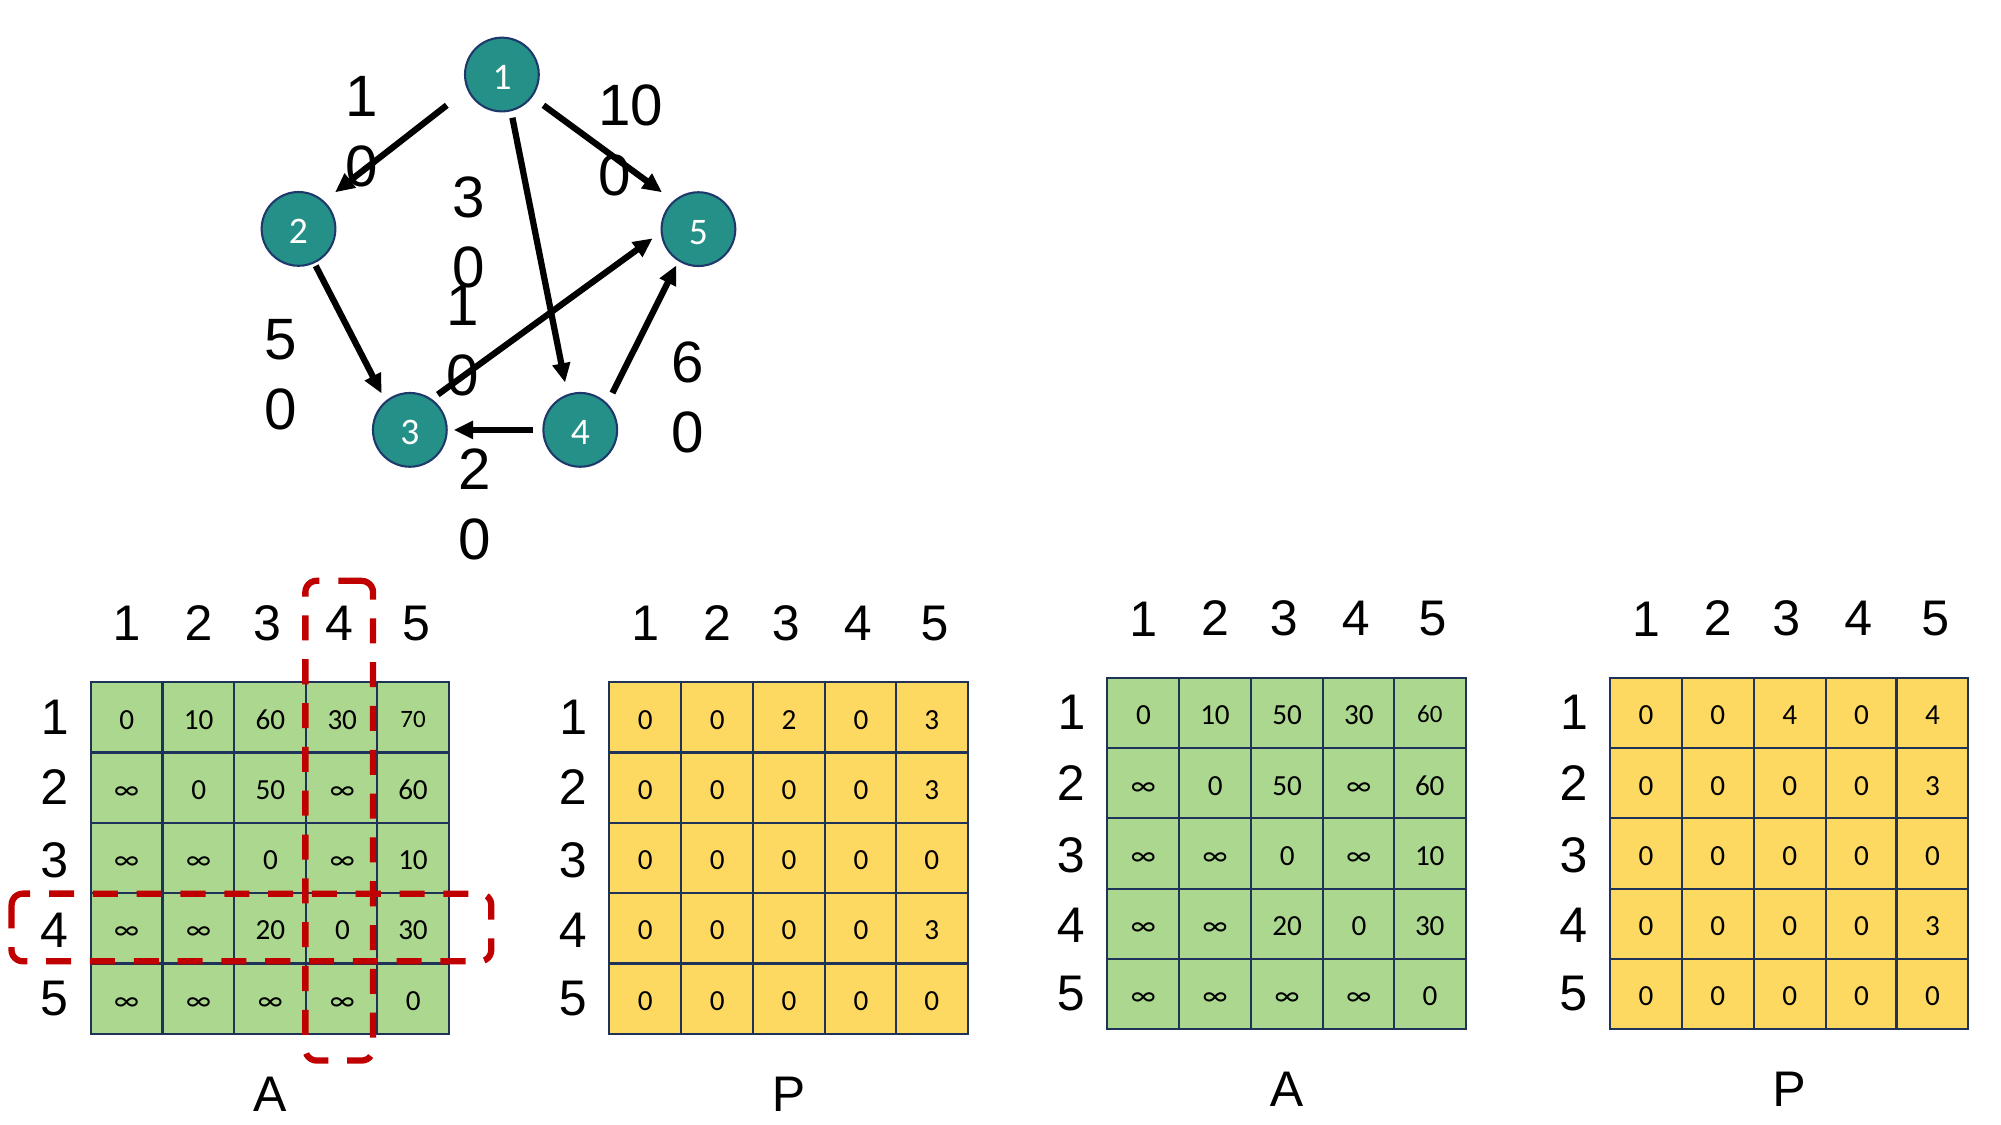

1
10
100
30
2
5
10
50
60
3
4
20
4
5
4
5
3
3
2
2
1
1
4
5
4
5
3
3
2
2
1
1
4
5
4
5
3
3
2
2
1
1
1
1
1
1
1
1
10
30
60
0
0
4
0
50
0
4
10
30
100
0
0
0
0
60
0
2
10
30
70
0
0
3
0
60
0
2
2
2
2
2
2
2
0
∞
60
0
0
3
∞
50
0
0
0
∞
∞
0
0
0
∞
50
0
0
0
∞
60
0
0
3
∞
50
0
0

3
3
3
3
∞
∞
10
0
0
0
∞
0
0
0
3
3
∞
∞
10
0
0
0
∞
0
0
0
∞
∞
10
0
0
0
∞
0
0
0

4
4
4
4
∞
0
30
0
0
3
∞
20
0
0
4
4
∞
0
60
0
0
0
∞
20
0
0
∞
0
30
0
0
3
∞
20
0
0

5
5
5
5
5
5
∞
∞
0
0
0
0
∞
∞
0
0
∞
∞
0
0
0
0
∞
∞
0
0
∞
∞
0
0
0
0
∞
∞
0
0
A4
P4
A2
P2
A3
P3